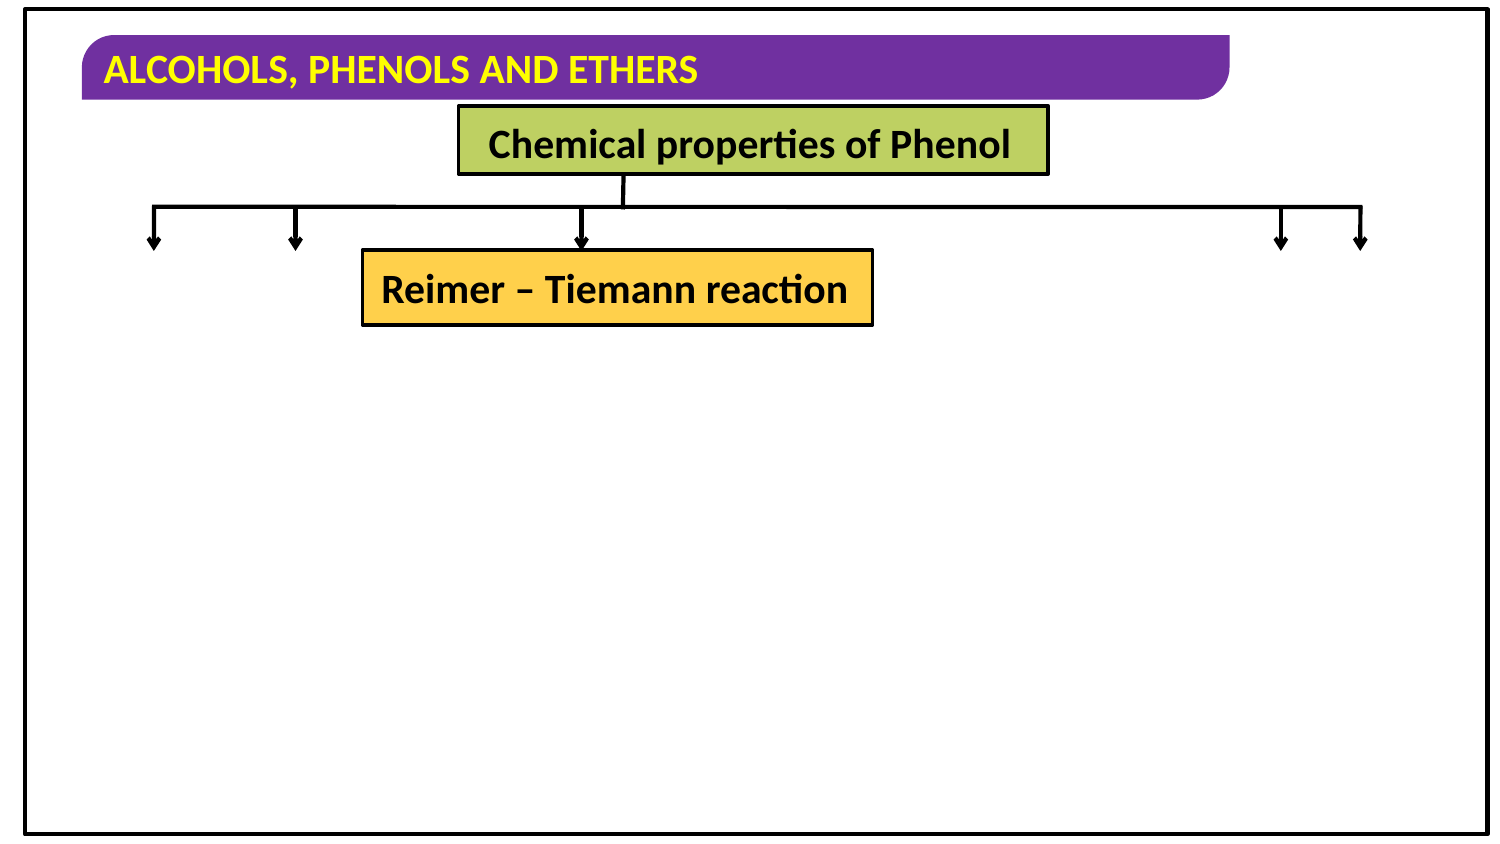

Chemical properties of Phenol

Reimer – Tiemann reaction